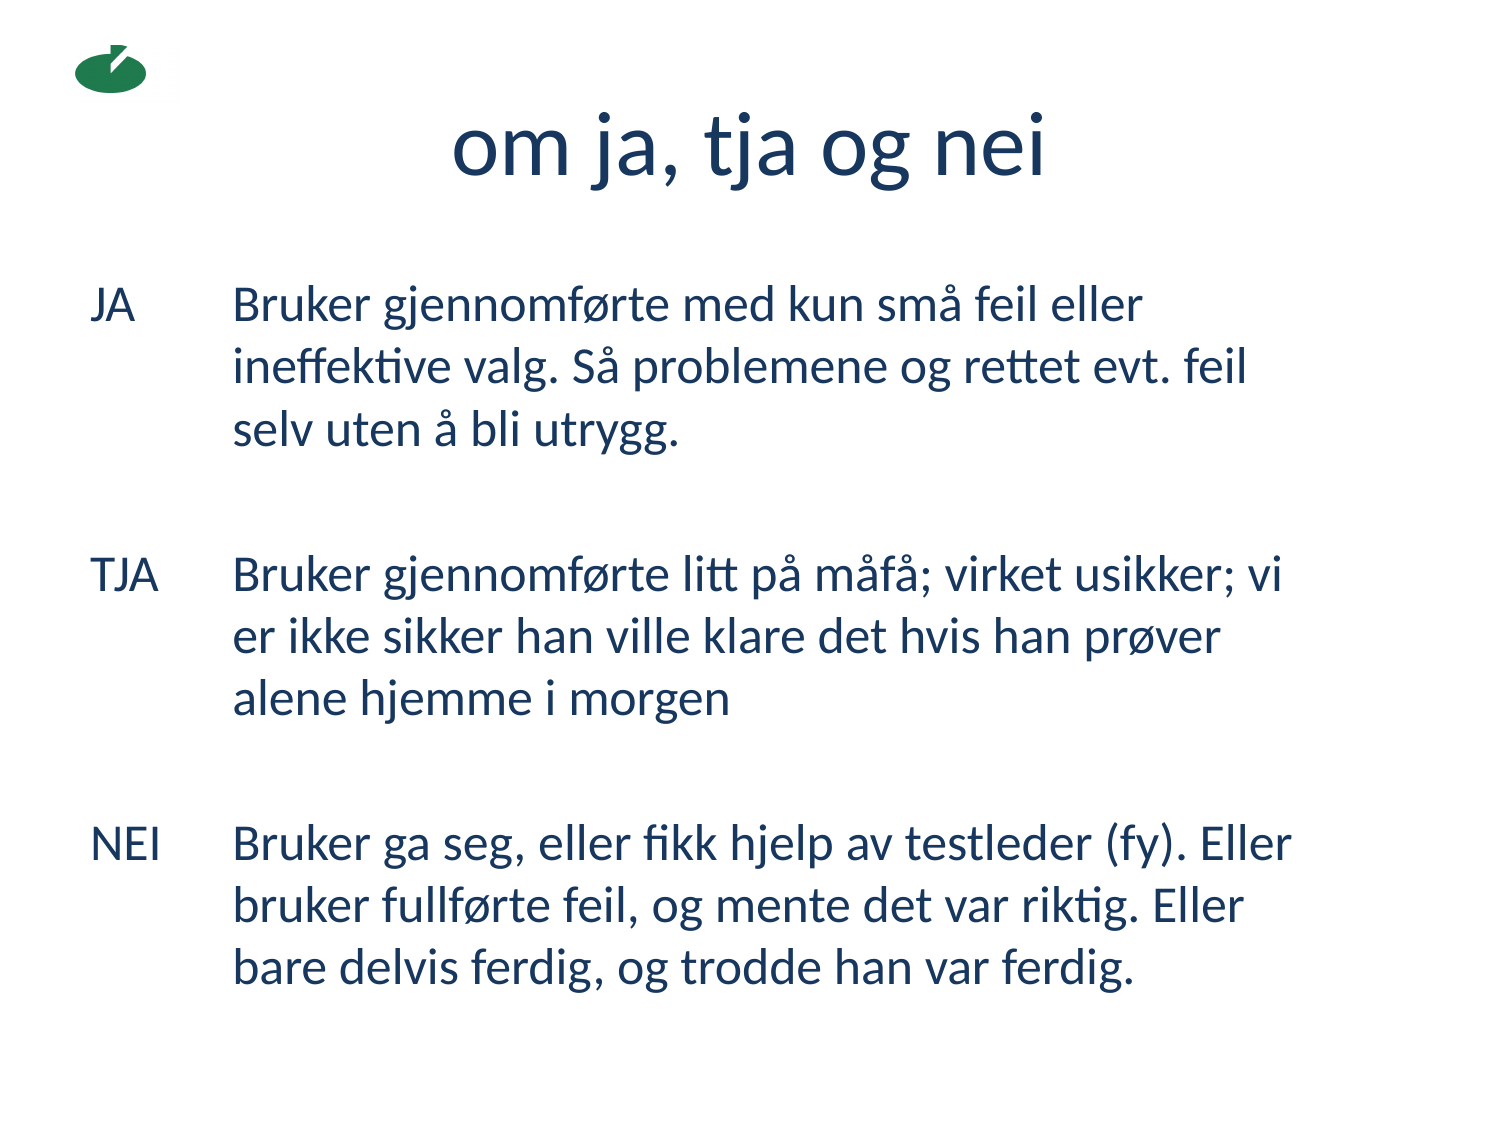

# om ja, tja og nei
JA 	Bruker gjennomførte med kun små feil eller ineffektive valg. Så problemene og rettet evt. feil selv uten å bli utrygg.

TJA 	Bruker gjennomførte litt på måfå; virket usikker; vi er ikke sikker han ville klare det hvis han prøver alene hjemme i morgen

NEI	Bruker ga seg, eller fikk hjelp av testleder (fy). Eller bruker fullførte feil, og mente det var riktig. Eller bare delvis ferdig, og trodde han var ferdig.